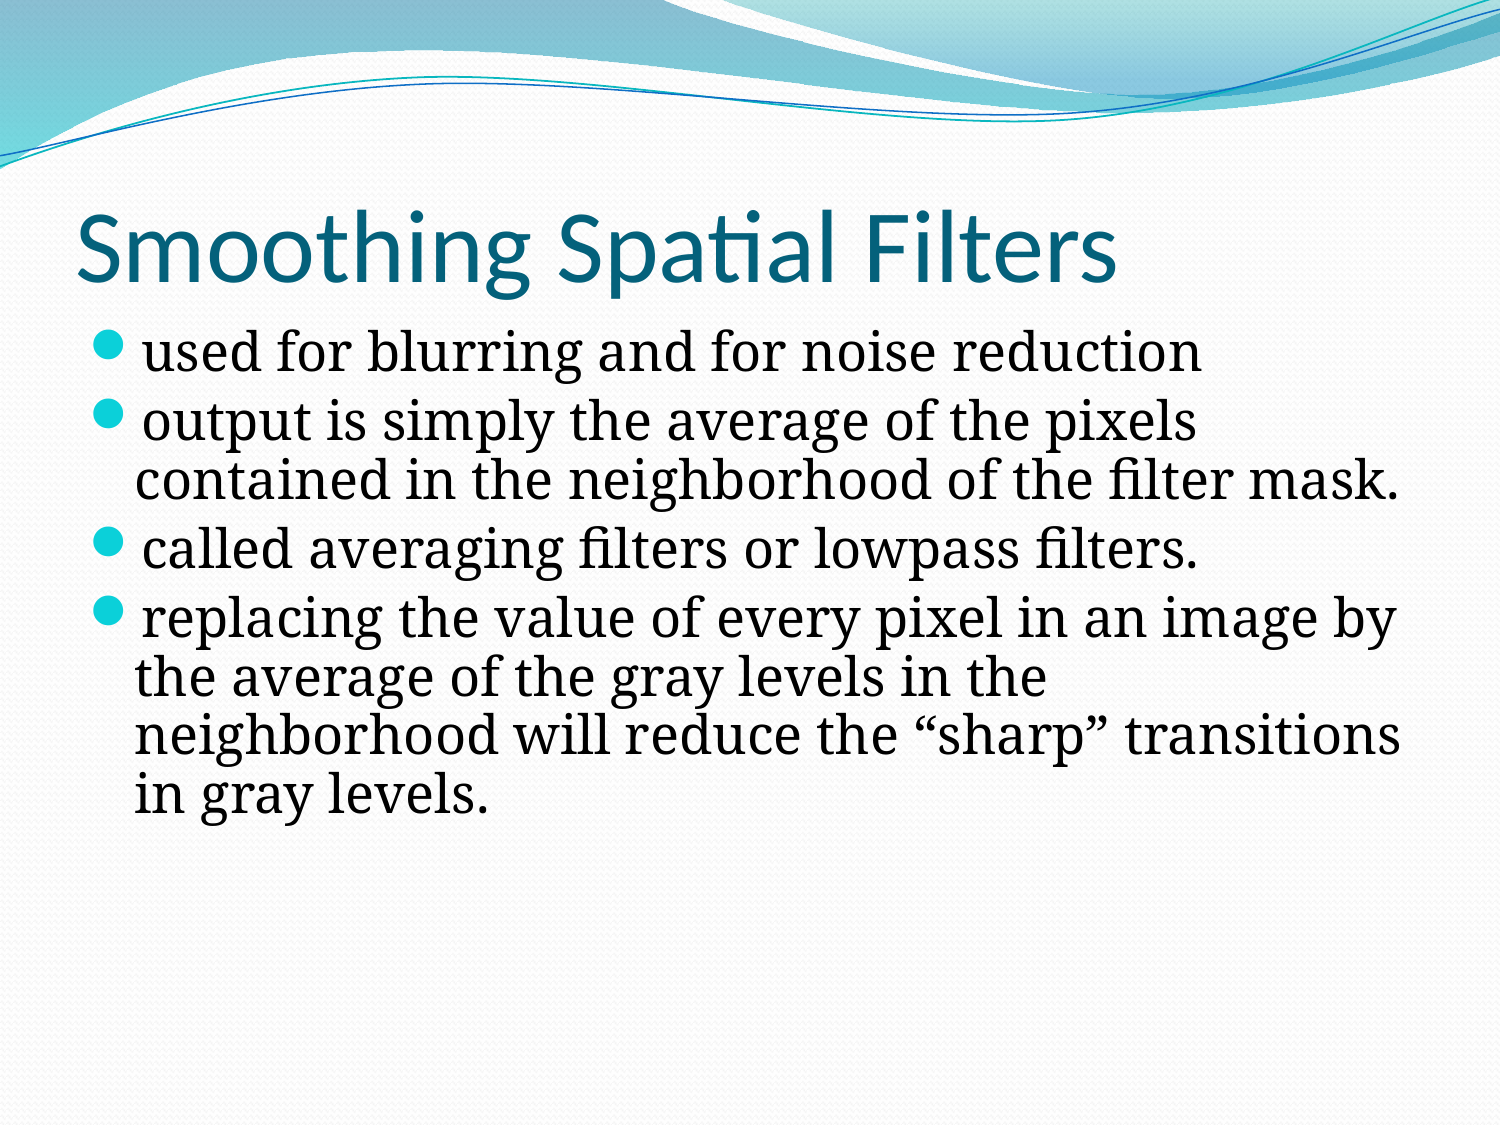

# Smoothing Spatial Filters
used for blurring and for noise reduction
output is simply the average of the pixels contained in the neighborhood of the filter mask.
called averaging filters or lowpass filters.
replacing the value of every pixel in an image by the average of the gray levels in the neighborhood will reduce the “sharp” transitions in gray levels.